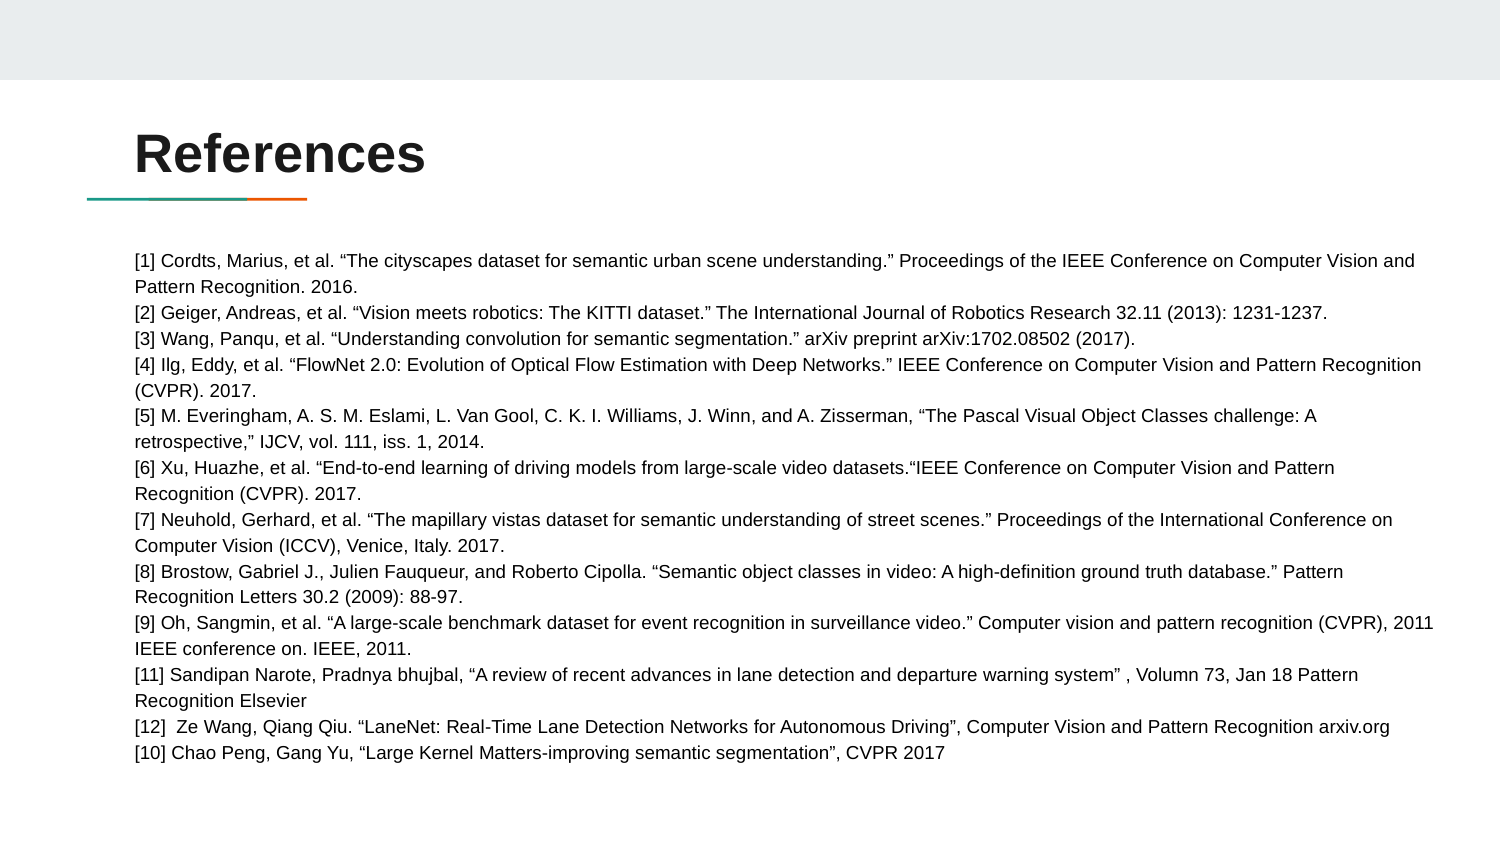

# References
[1] Cordts, Marius, et al. “The cityscapes dataset for semantic urban scene understanding.” Proceedings of the IEEE Conference on Computer Vision and Pattern Recognition. 2016.
[2] Geiger, Andreas, et al. “Vision meets robotics: The KITTI dataset.” The International Journal of Robotics Research 32.11 (2013): 1231-1237.
[3] Wang, Panqu, et al. “Understanding convolution for semantic segmentation.” arXiv preprint arXiv:1702.08502 (2017).
[4] Ilg, Eddy, et al. “FlowNet 2.0: Evolution of Optical Flow Estimation with Deep Networks.” IEEE Conference on Computer Vision and Pattern Recognition (CVPR). 2017.
[5] M. Everingham, A. S. M. Eslami, L. Van Gool, C. K. I. Williams, J. Winn, and A. Zisserman, “The Pascal Visual Object Classes challenge: A retrospective,” IJCV, vol. 111, iss. 1, 2014.
[6] Xu, Huazhe, et al. “End-to-end learning of driving models from large-scale video datasets.“IEEE Conference on Computer Vision and Pattern Recognition (CVPR). 2017.
[7] Neuhold, Gerhard, et al. “The mapillary vistas dataset for semantic understanding of street scenes.” Proceedings of the International Conference on Computer Vision (ICCV), Venice, Italy. 2017.
[8] Brostow, Gabriel J., Julien Fauqueur, and Roberto Cipolla. “Semantic object classes in video: A high-definition ground truth database.” Pattern Recognition Letters 30.2 (2009): 88-97.
[9] Oh, Sangmin, et al. “A large-scale benchmark dataset for event recognition in surveillance video.” Computer vision and pattern recognition (CVPR), 2011 IEEE conference on. IEEE, 2011.
[11] Sandipan Narote, Pradnya bhujbal, “A review of recent advances in lane detection and departure warning system” , Volumn 73, Jan 18 Pattern Recognition Elsevier
[12]  Ze Wang, Qiang Qiu. “LaneNet: Real-Time Lane Detection Networks for Autonomous Driving”, Computer Vision and Pattern Recognition arxiv.org
[10] Chao Peng, Gang Yu, “Large Kernel Matters-improving semantic segmentation”, CVPR 2017